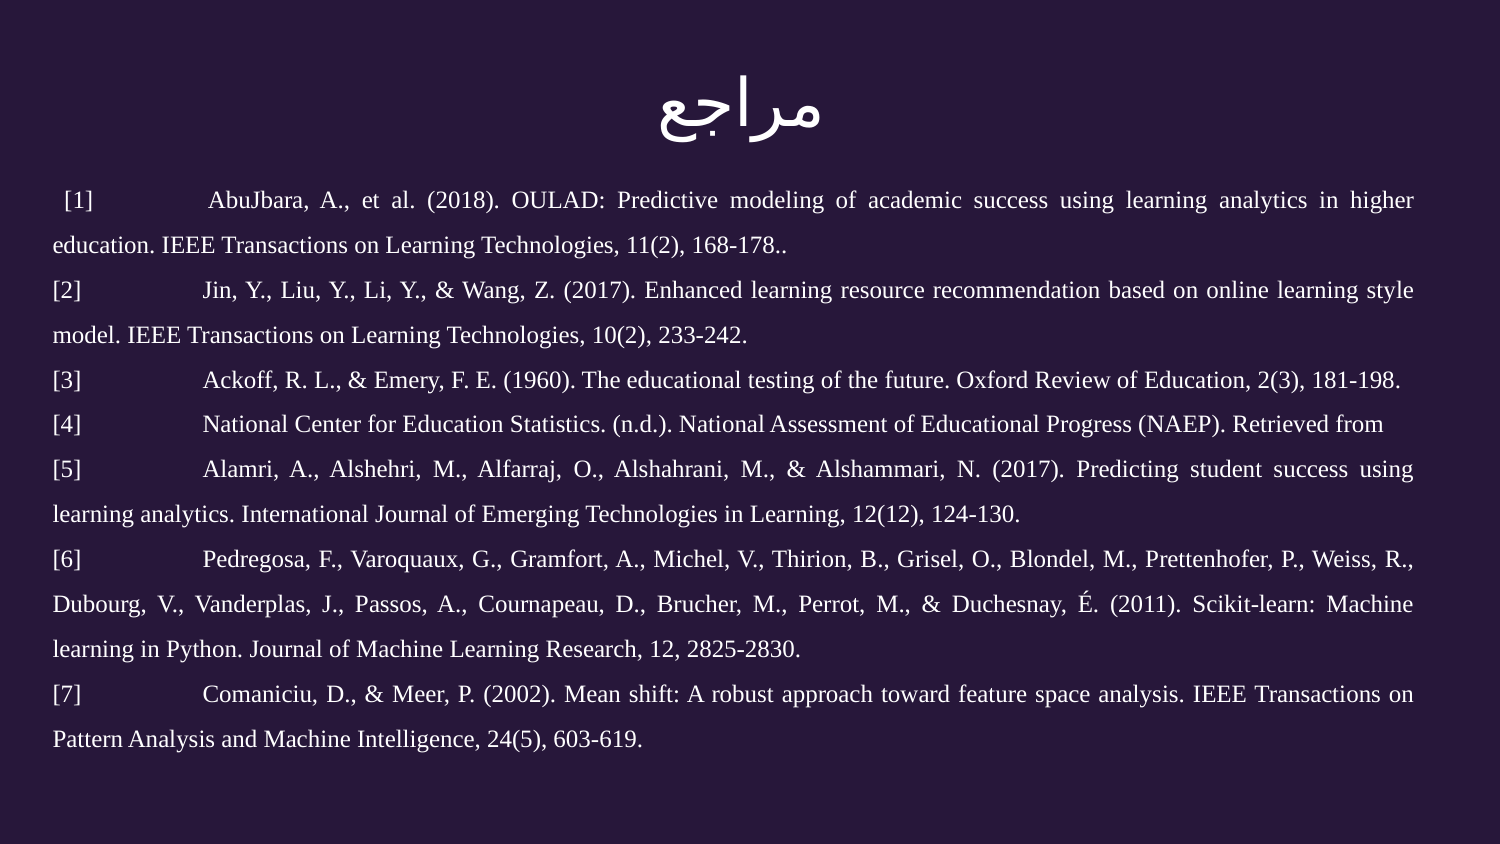

مراجع
 [1]	AbuJbara, A., et al. (2018). OULAD: Predictive modeling of academic success using learning analytics in higher education. IEEE Transactions on Learning Technologies, 11(2), 168-178..
[2]	Jin, Y., Liu, Y., Li, Y., & Wang, Z. (2017). Enhanced learning resource recommendation based on online learning style model. IEEE Transactions on Learning Technologies, 10(2), 233-242.
[3]	Ackoff, R. L., & Emery, F. E. (1960). The educational testing of the future. Oxford Review of Education, 2(3), 181-198.
[4]	National Center for Education Statistics. (n.d.). National Assessment of Educational Progress (NAEP). Retrieved from
[5]	Alamri, A., Alshehri, M., Alfarraj, O., Alshahrani, M., & Alshammari, N. (2017). Predicting student success using learning analytics. International Journal of Emerging Technologies in Learning, 12(12), 124-130.
[6]	Pedregosa, F., Varoquaux, G., Gramfort, A., Michel, V., Thirion, B., Grisel, O., Blondel, M., Prettenhofer, P., Weiss, R., Dubourg, V., Vanderplas, J., Passos, A., Cournapeau, D., Brucher, M., Perrot, M., & Duchesnay, É. (2011). Scikit-learn: Machine learning in Python. Journal of Machine Learning Research, 12, 2825-2830.
[7]	Comaniciu, D., & Meer, P. (2002). Mean shift: A robust approach toward feature space analysis. IEEE Transactions on Pattern Analysis and Machine Intelligence, 24(5), 603-619.